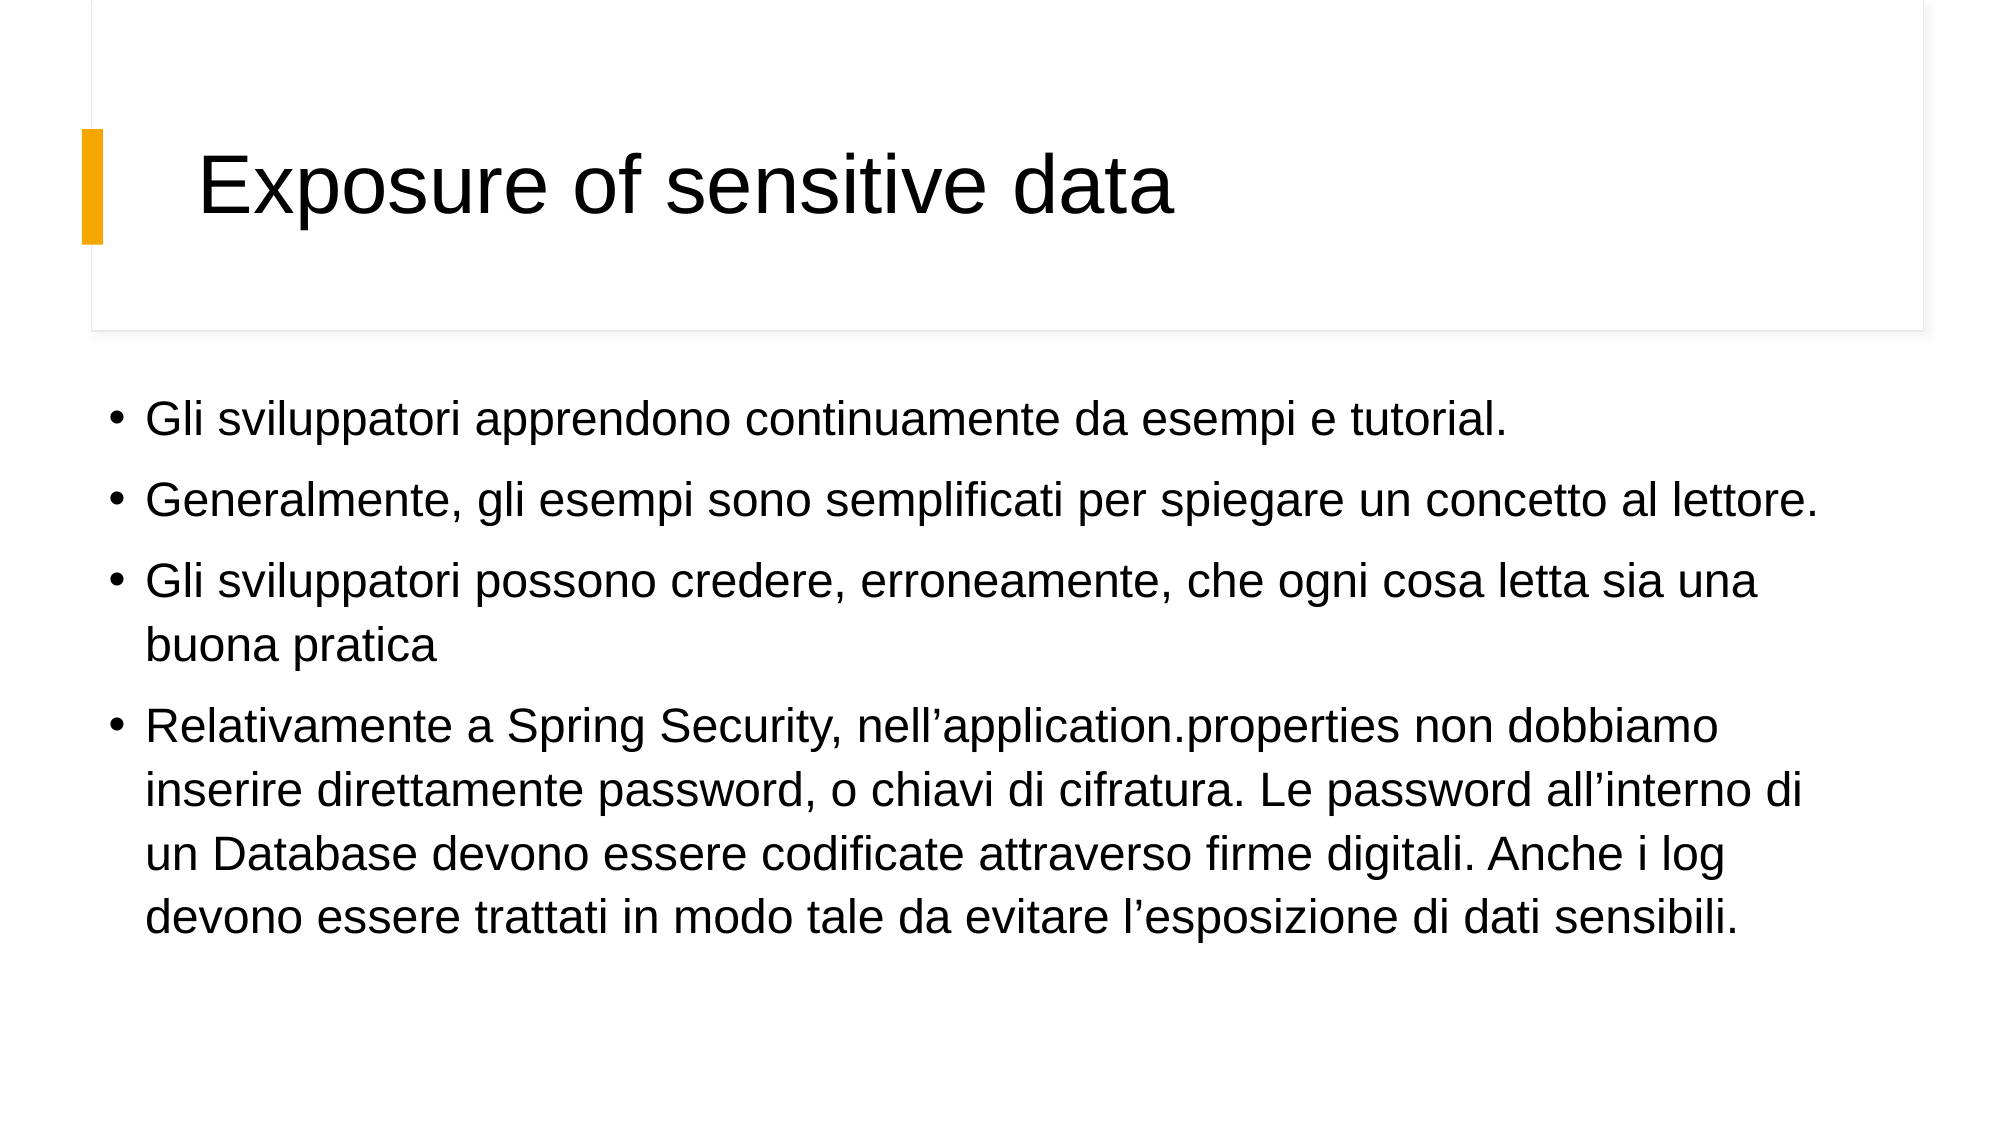

# Exposure of sensitive data
Gli sviluppatori apprendono continuamente da esempi e tutorial.
Generalmente, gli esempi sono semplificati per spiegare un concetto al lettore.
Gli sviluppatori possono credere, erroneamente, che ogni cosa letta sia una buona pratica
Relativamente a Spring Security, nell’application.properties non dobbiamo inserire direttamente password, o chiavi di cifratura. Le password all’interno di un Database devono essere codificate attraverso firme digitali. Anche i log devono essere trattati in modo tale da evitare l’esposizione di dati sensibili.